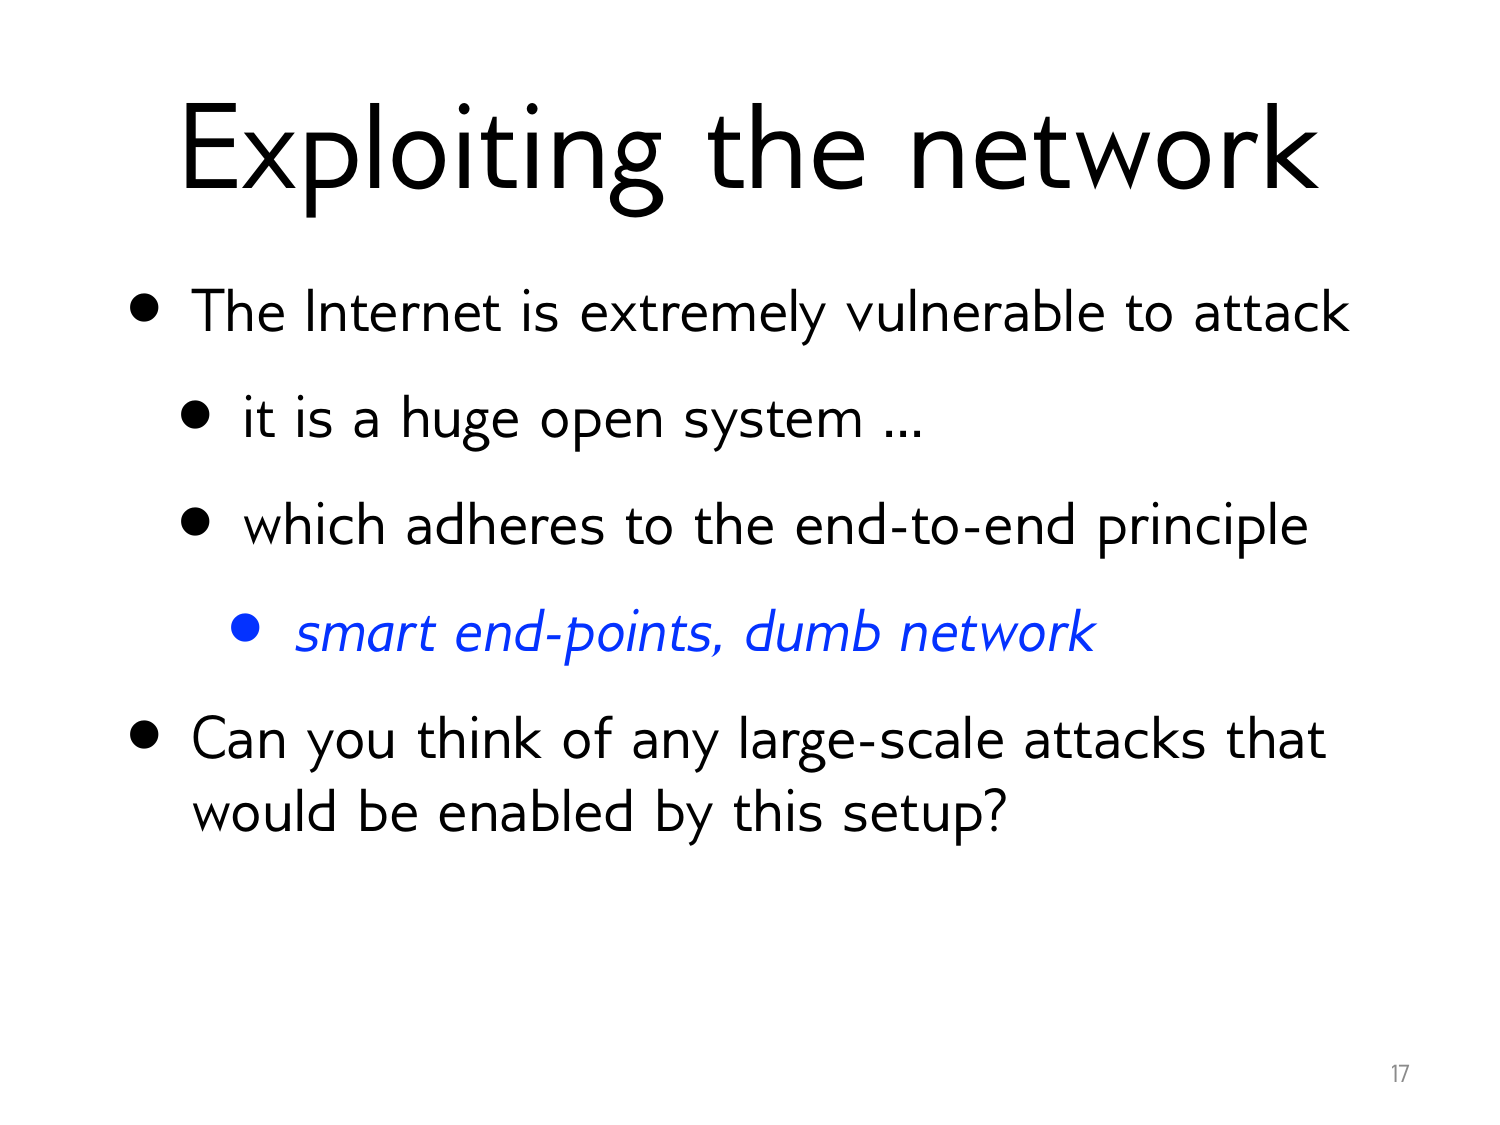

# Exploiting the network
The Internet is extremely vulnerable to attack
it is a huge open system ...
which adheres to the end-to-end principle
smart end-points, dumb network
Can you think of any large-scale attacks that would be enabled by this setup?
17